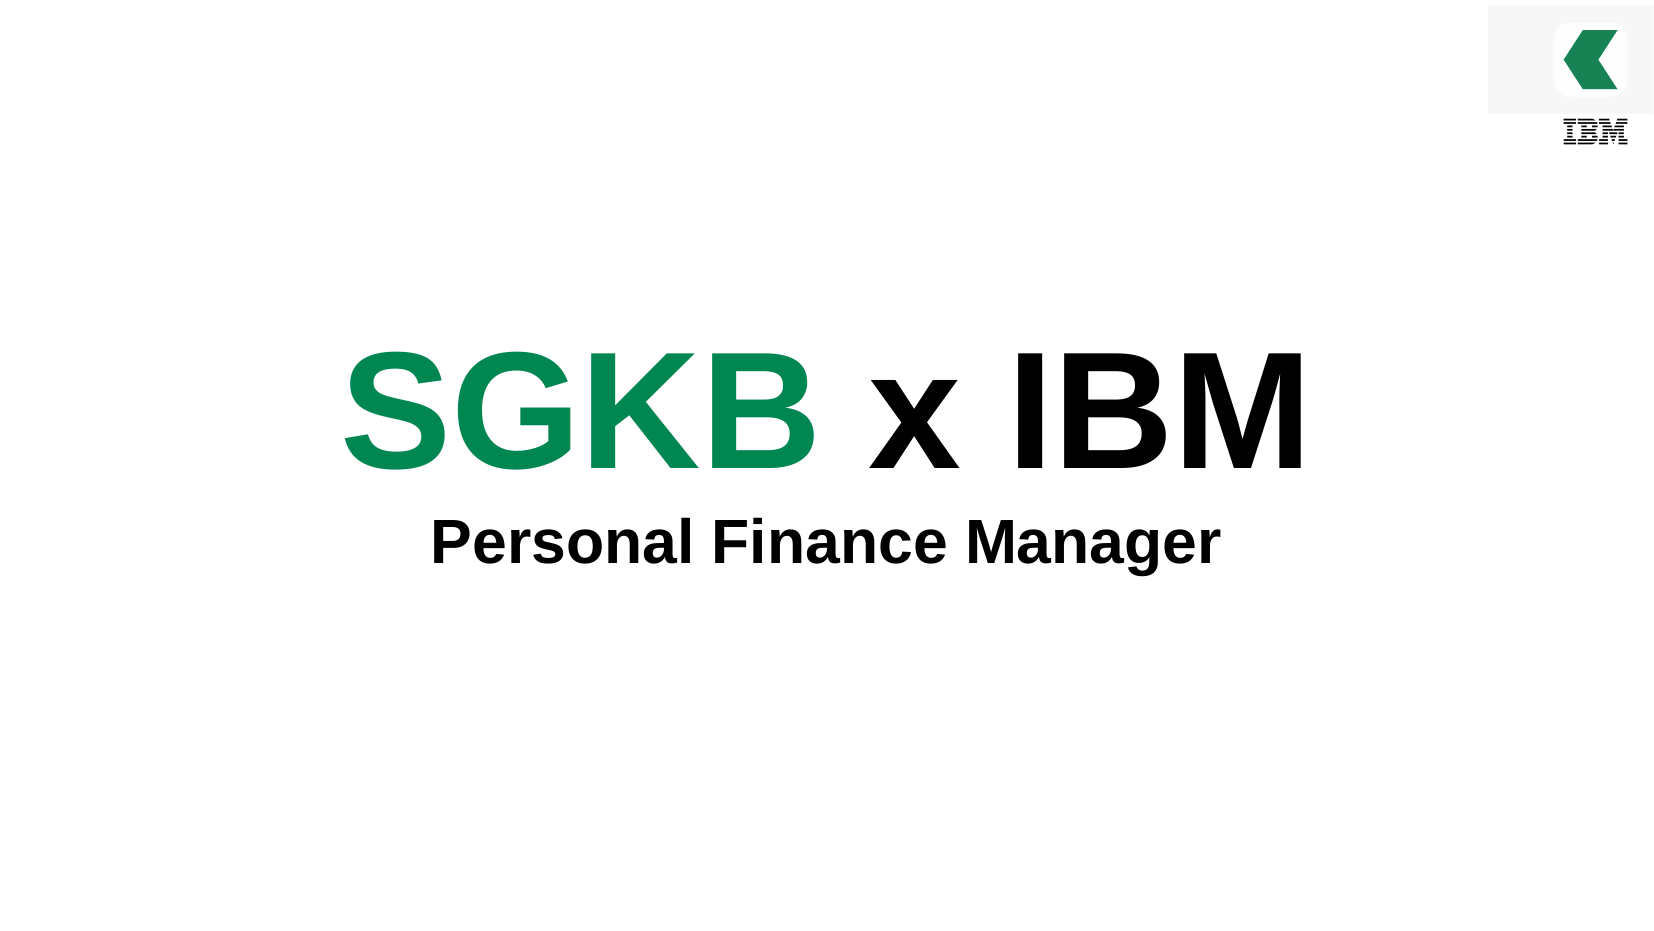

# SGKB x IBM
Personal Finance Manager